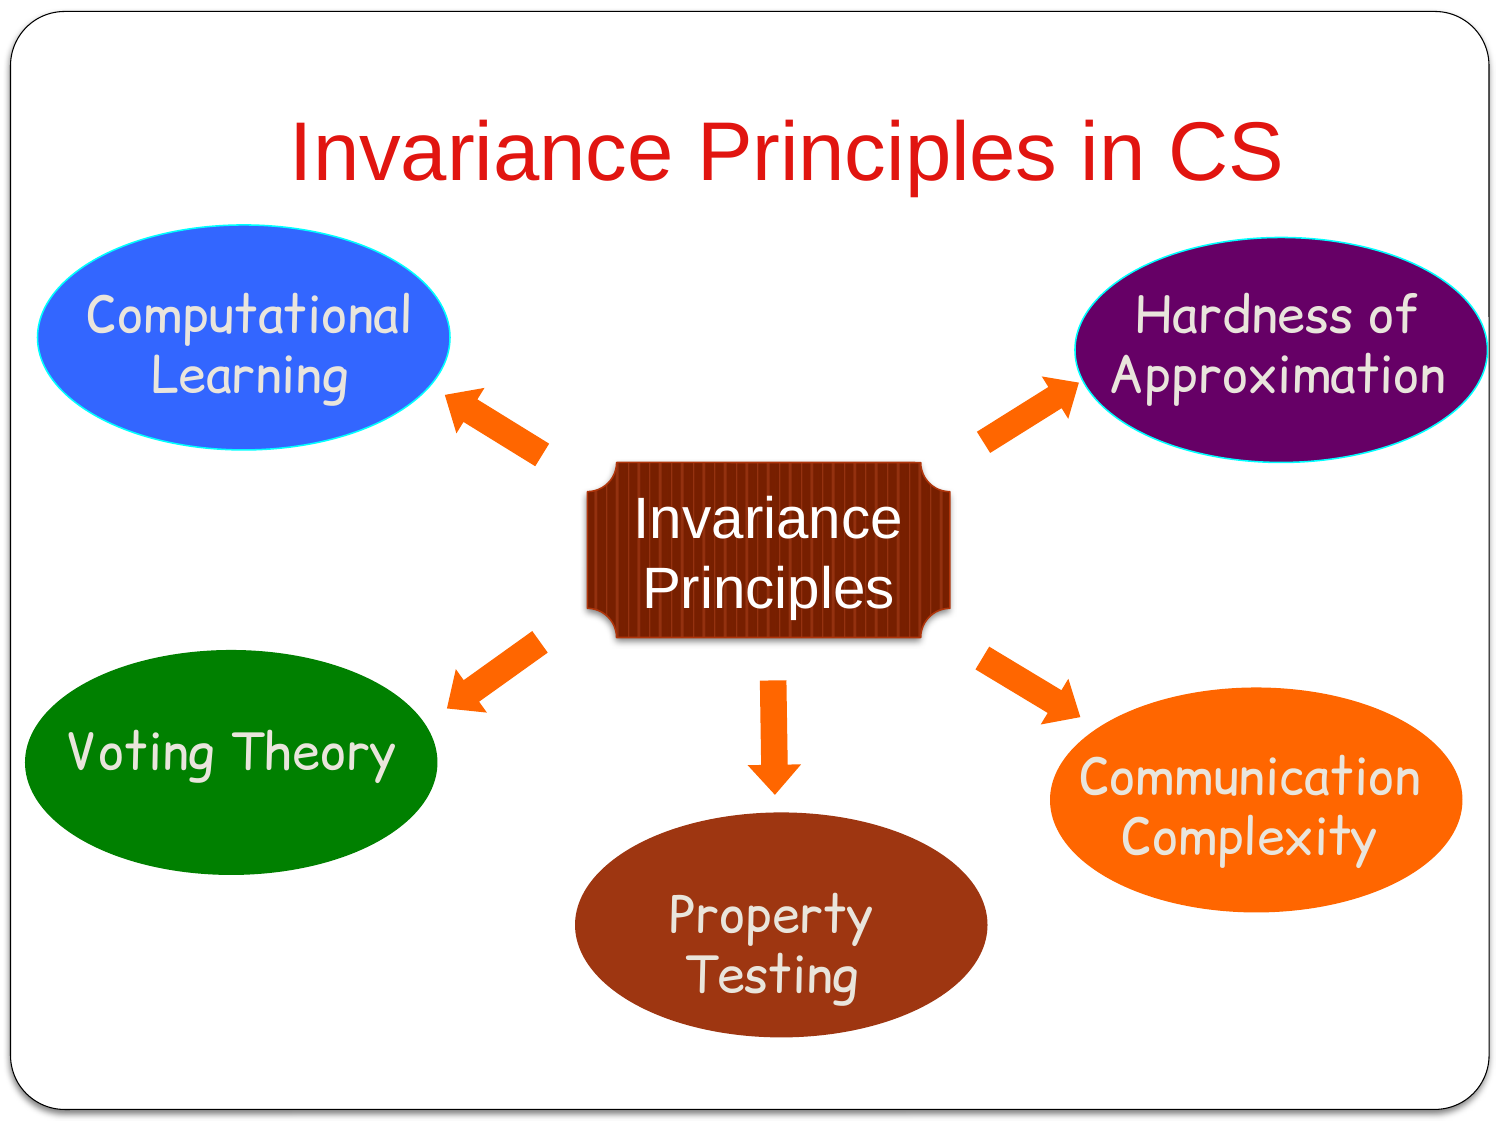

# Invariance Principles in CS

Computational Learning
Hardness of Approximation

Invariance Principles

Voting Theory
Communication Complexity

Property Testing